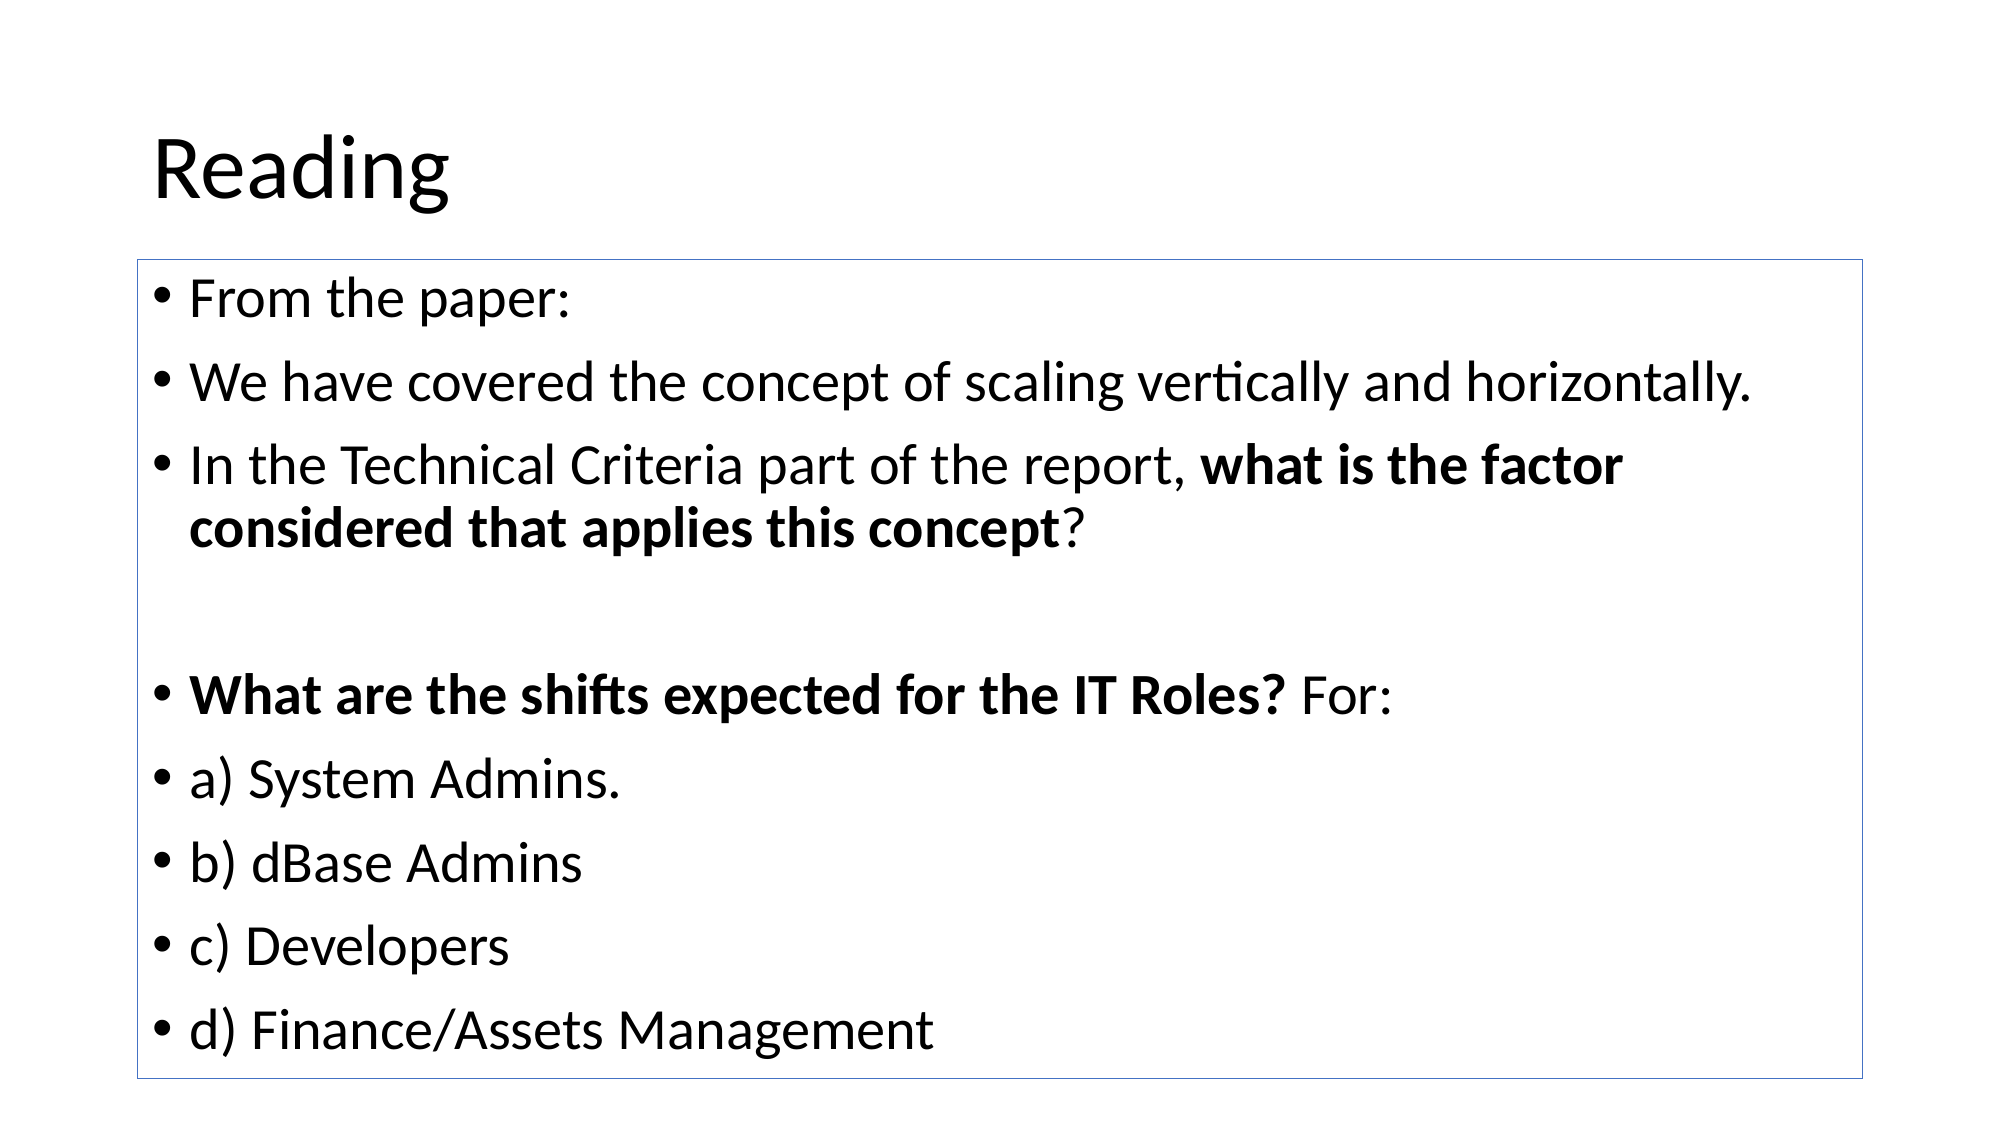

# Reading
From the paper:
We have covered the concept of scaling vertically and horizontally.
In the Technical Criteria part of the report, what is the factor considered that applies this concept?

What are the shifts expected for the IT Roles? For:
a) System Admins.
b) dBase Admins
c) Developers
d) Finance/Assets Management